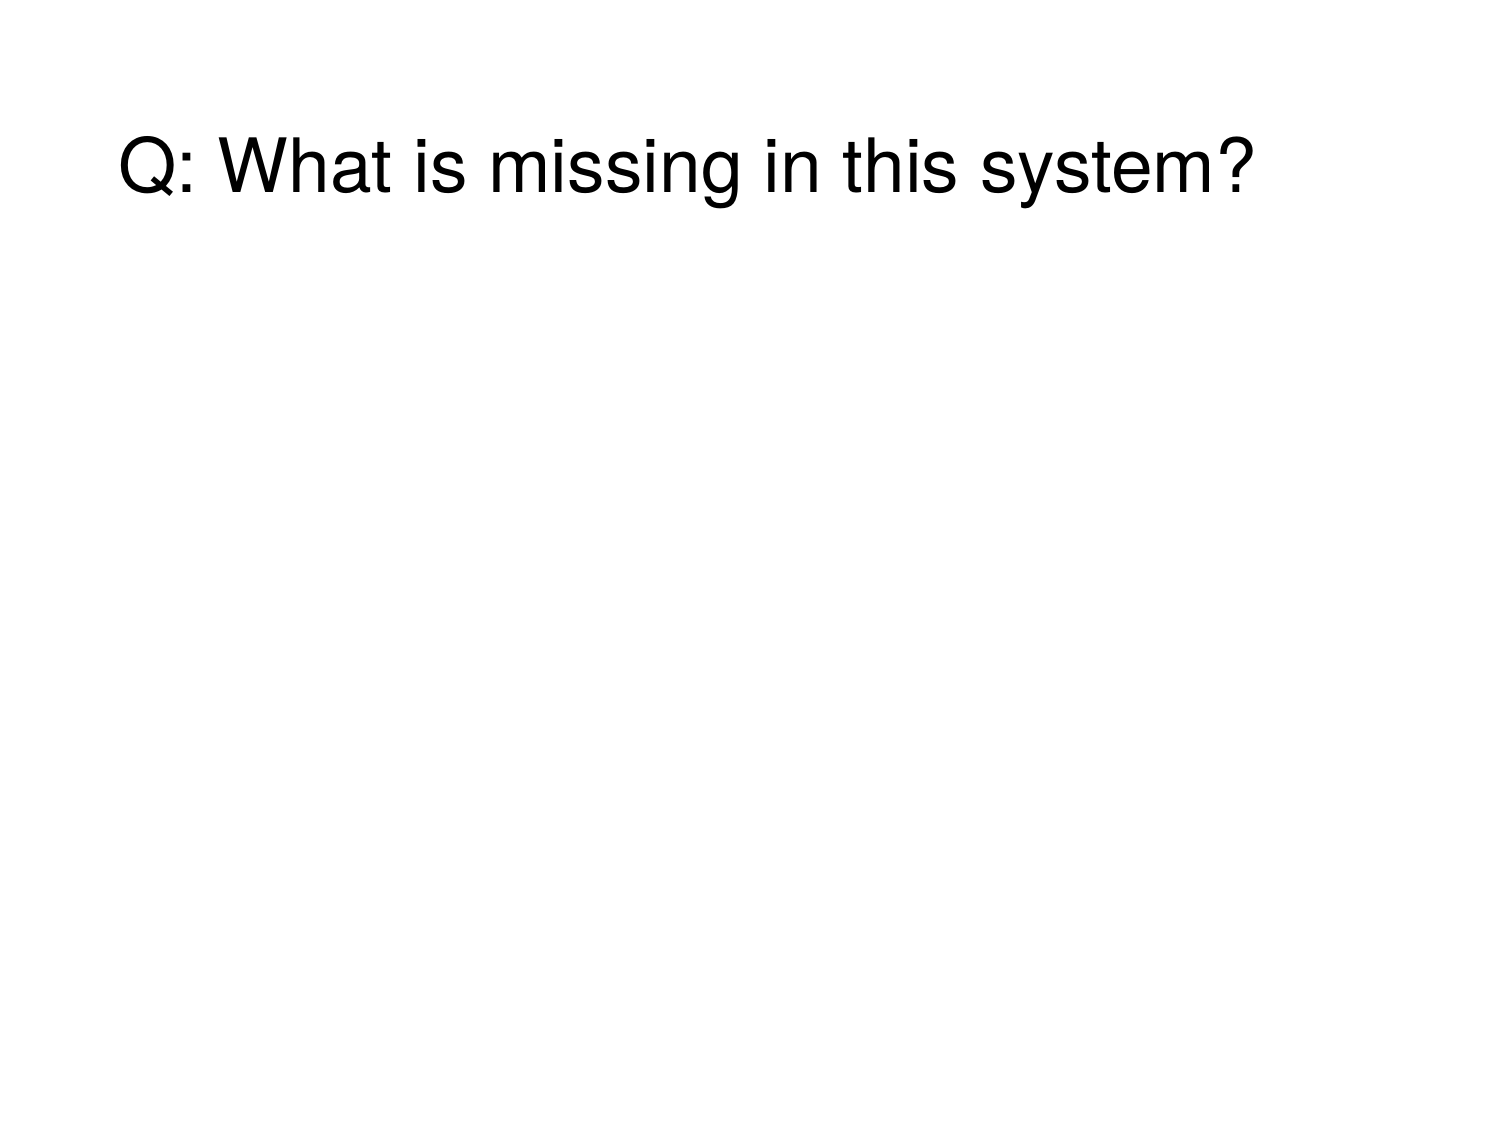

# Q: What is missing in this system?